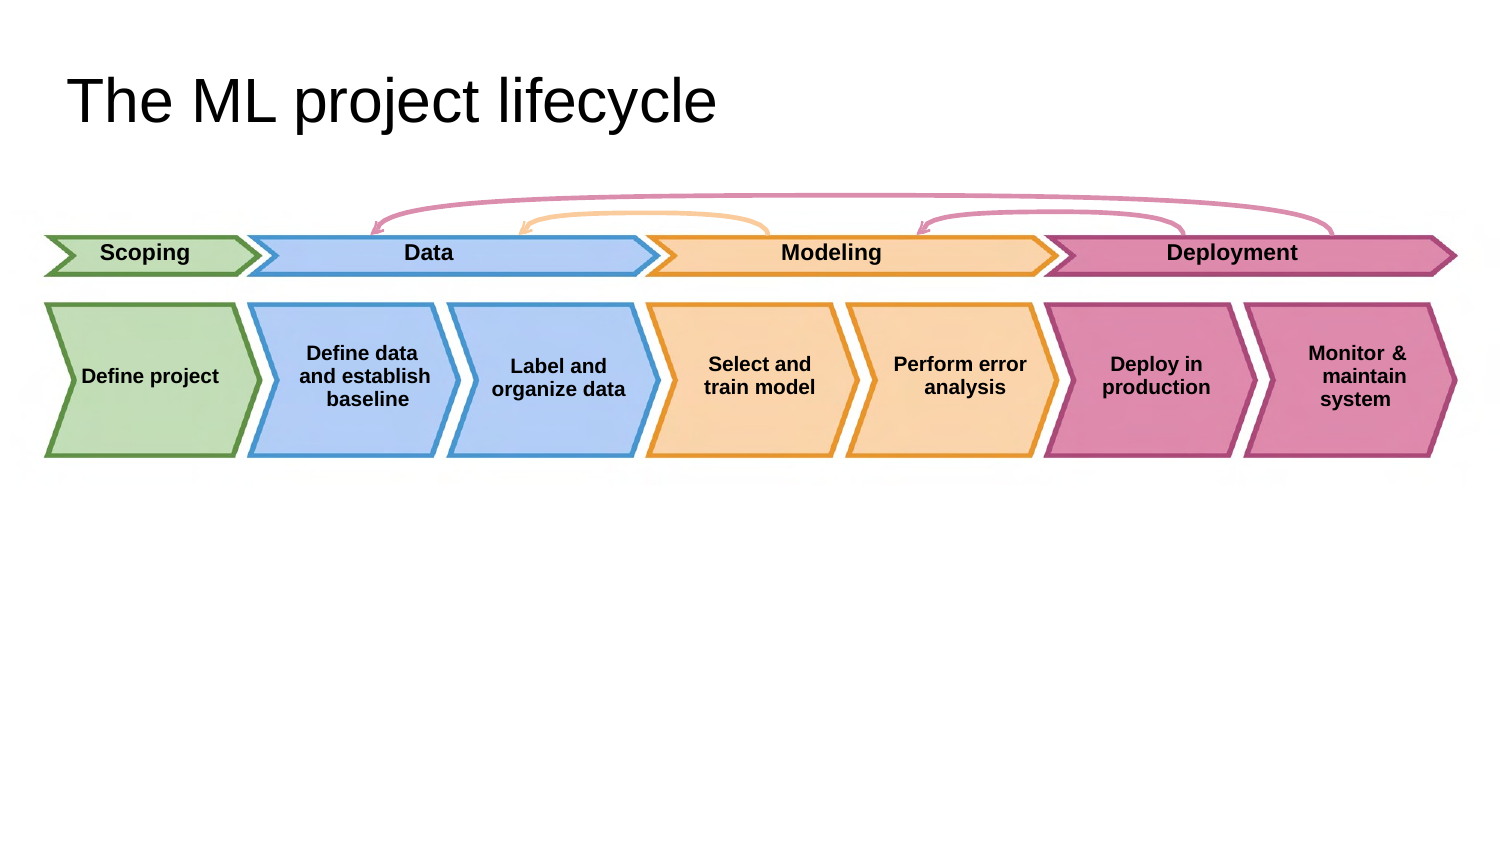

The ML project lifecycle

Scoping
Data
Modeling
Deployment
Define data  and establish  baseline
Monitor &  maintain  system
Select and  train model
Perform error  analysis
Deploy in  production
Label and  organize data
Define project